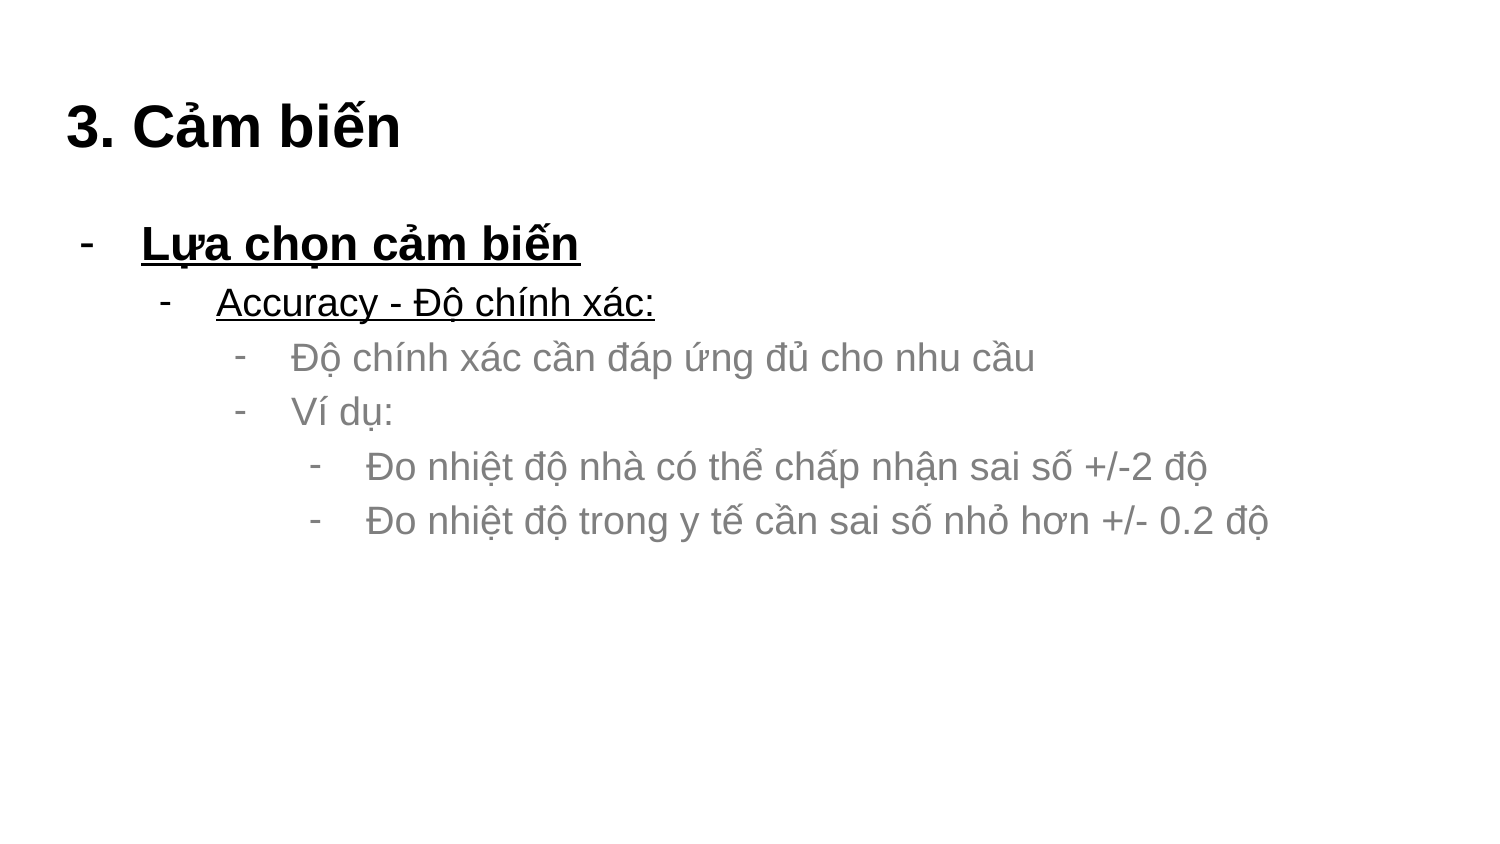

# 3. Cảm biến
Lựa chọn cảm biến
Accuracy - Độ chính xác:
Độ chính xác cần đáp ứng đủ cho nhu cầu
Ví dụ:
Đo nhiệt độ nhà có thể chấp nhận sai số +/-2 độ
Đo nhiệt độ trong y tế cần sai số nhỏ hơn +/- 0.2 độ